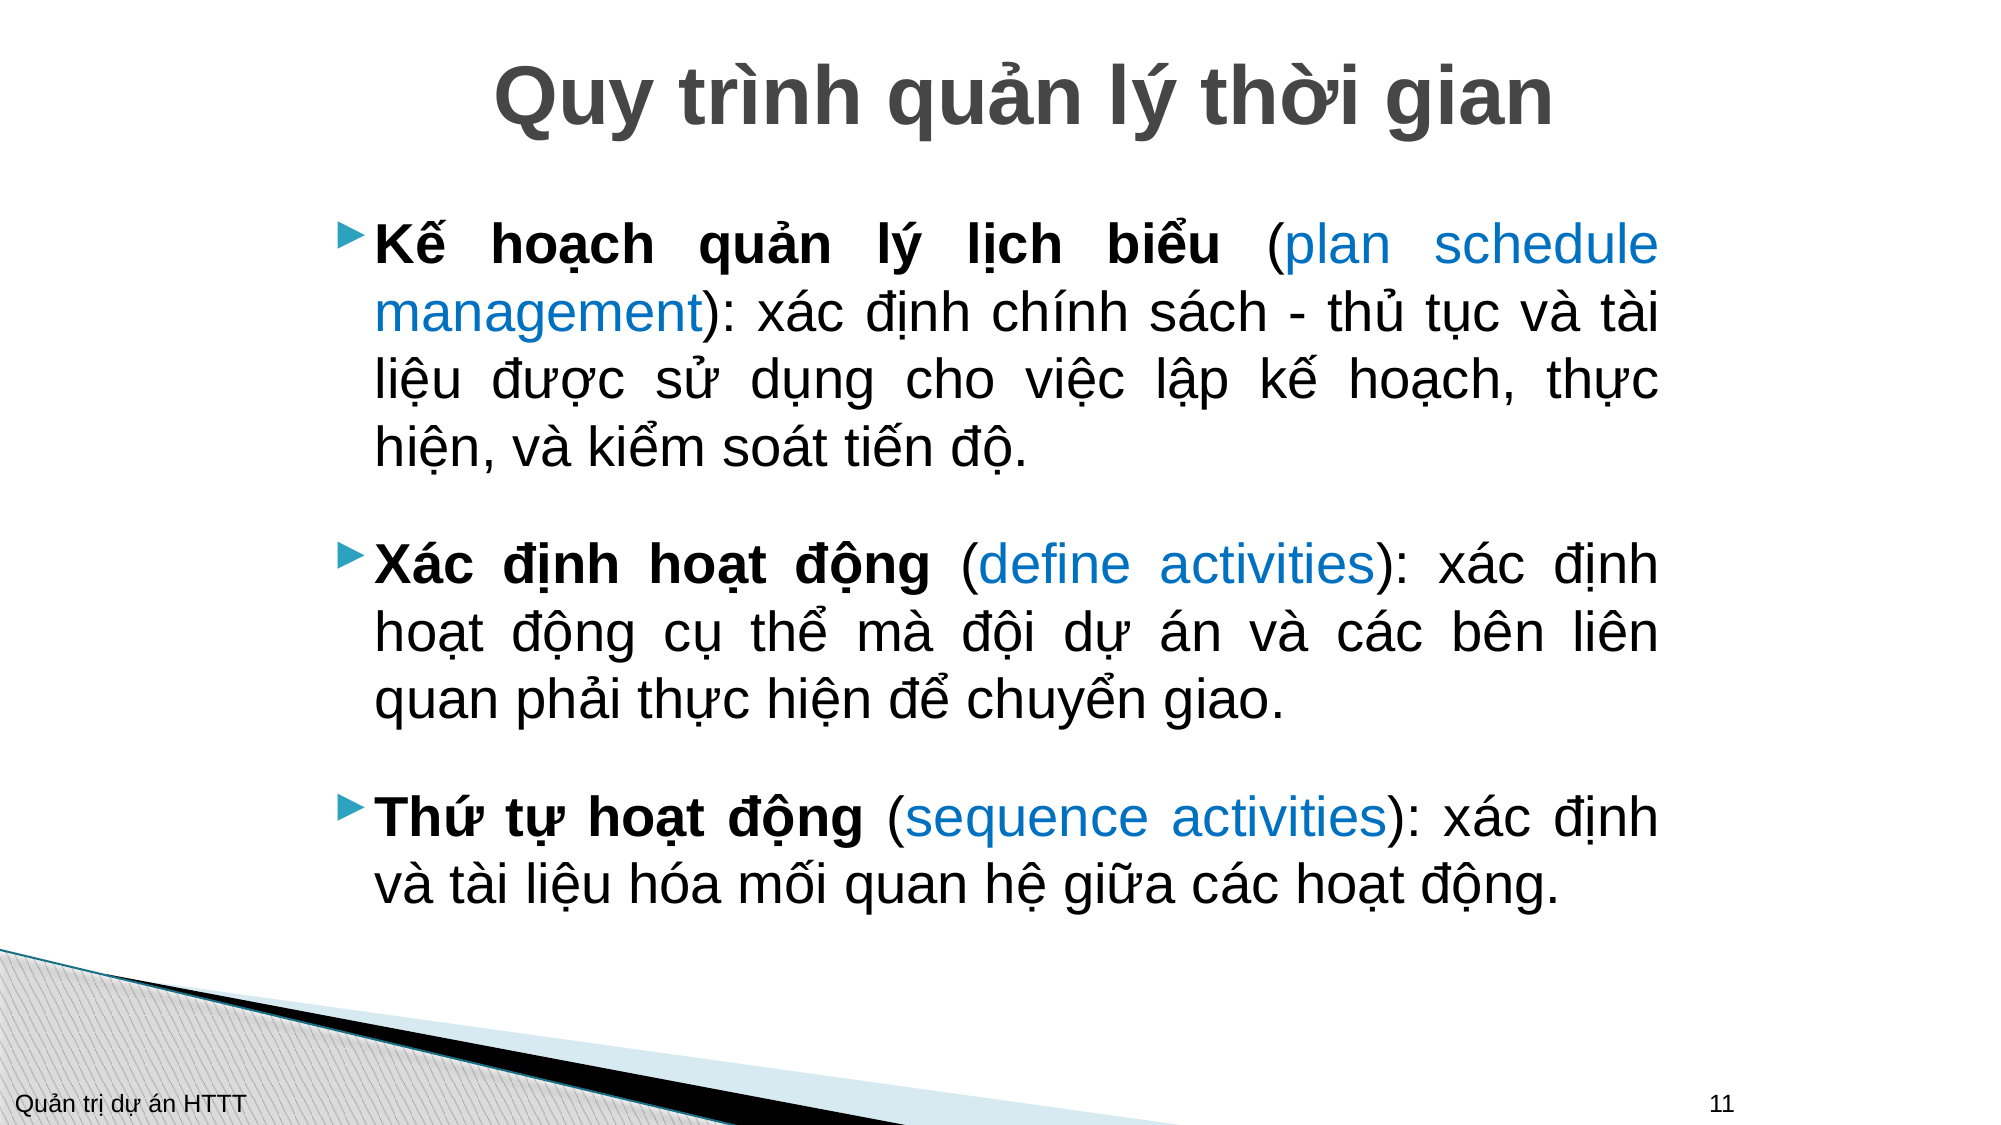

# Quy trình quản lý thời gian
Kế hoạch quản lý lịch biểu (plan schedule management): xác định chính sách - thủ tục và tài liệu được sử dụng cho việc lập kế hoạch, thực hiện, và kiểm soát tiến độ.
Xác định hoạt động (define activities): xác định hoạt động cụ thể mà đội dự án và các bên liên quan phải thực hiện để chuyển giao.
Thứ tự hoạt động (sequence activities): xác định và tài liệu hóa mối quan hệ giữa các hoạt động.

11